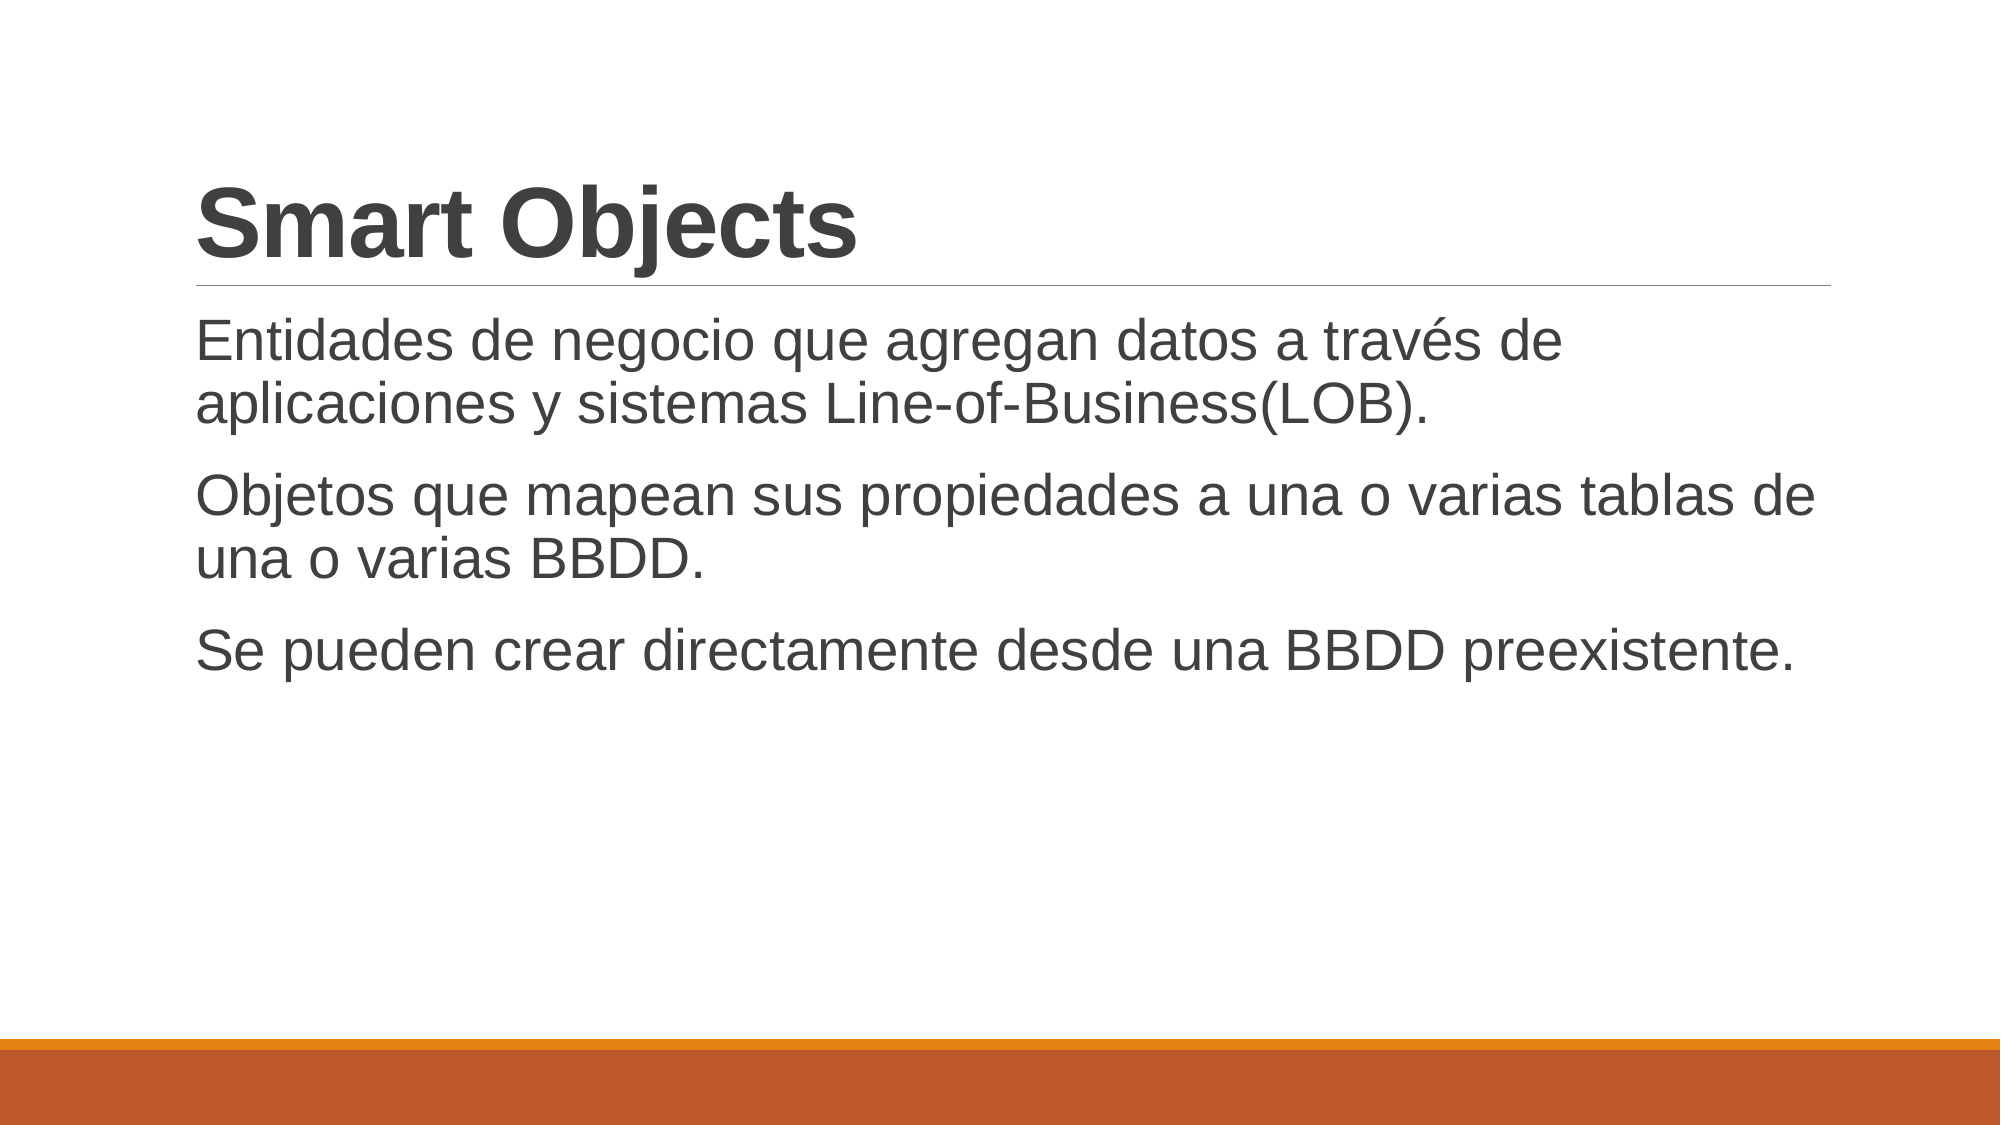

# Smart Objects
Entidades de negocio que agregan datos a través de aplicaciones y sistemas Line-of-Business(LOB).
Objetos que mapean sus propiedades a una o varias tablas de una o varias BBDD.
Se pueden crear directamente desde una BBDD preexistente.